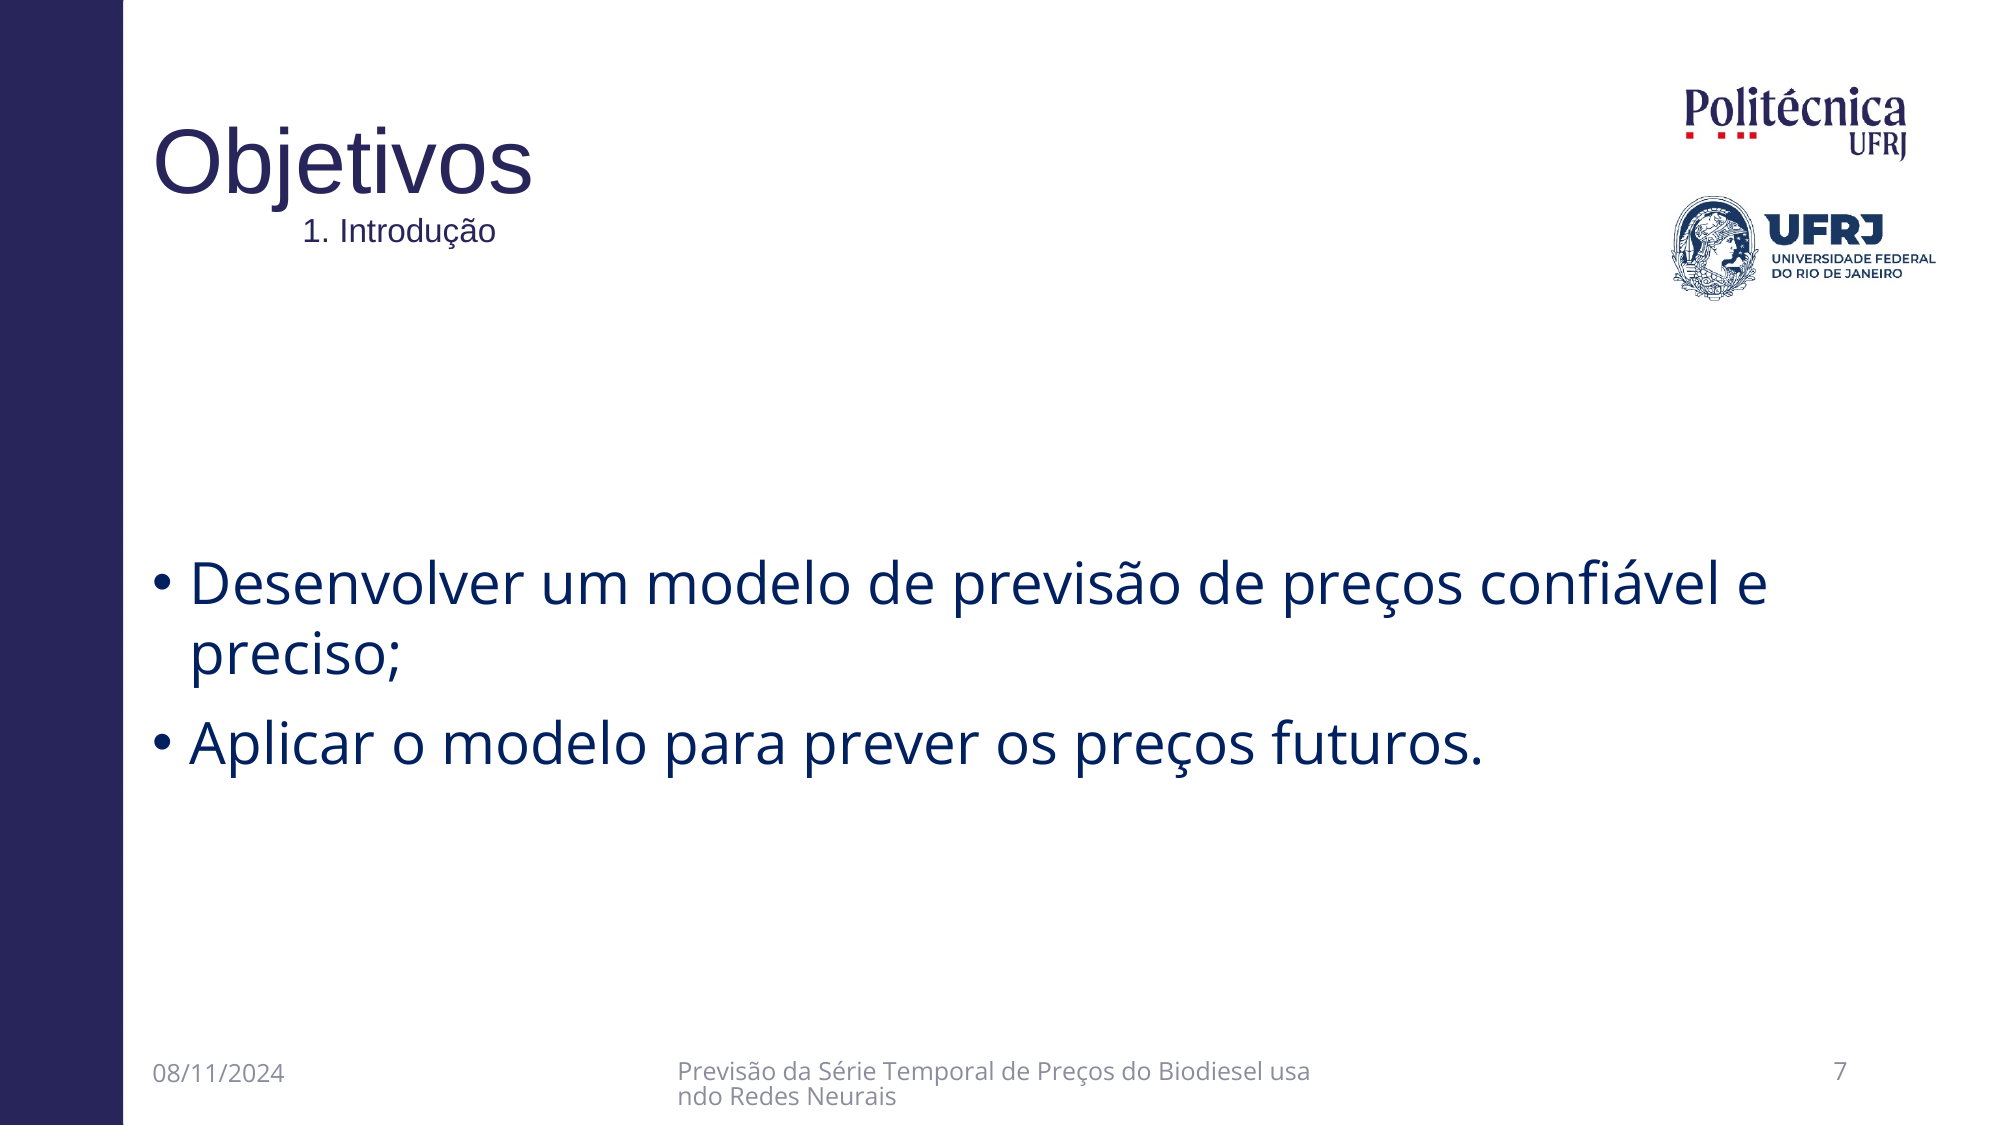

# Objetivos 1. Introdução
Desenvolver um modelo de previsão de preços confiável e preciso;
Aplicar o modelo para prever os preços futuros.
08/11/2024
Previsão da Série Temporal de Preços do Biodiesel usando Redes Neurais
7